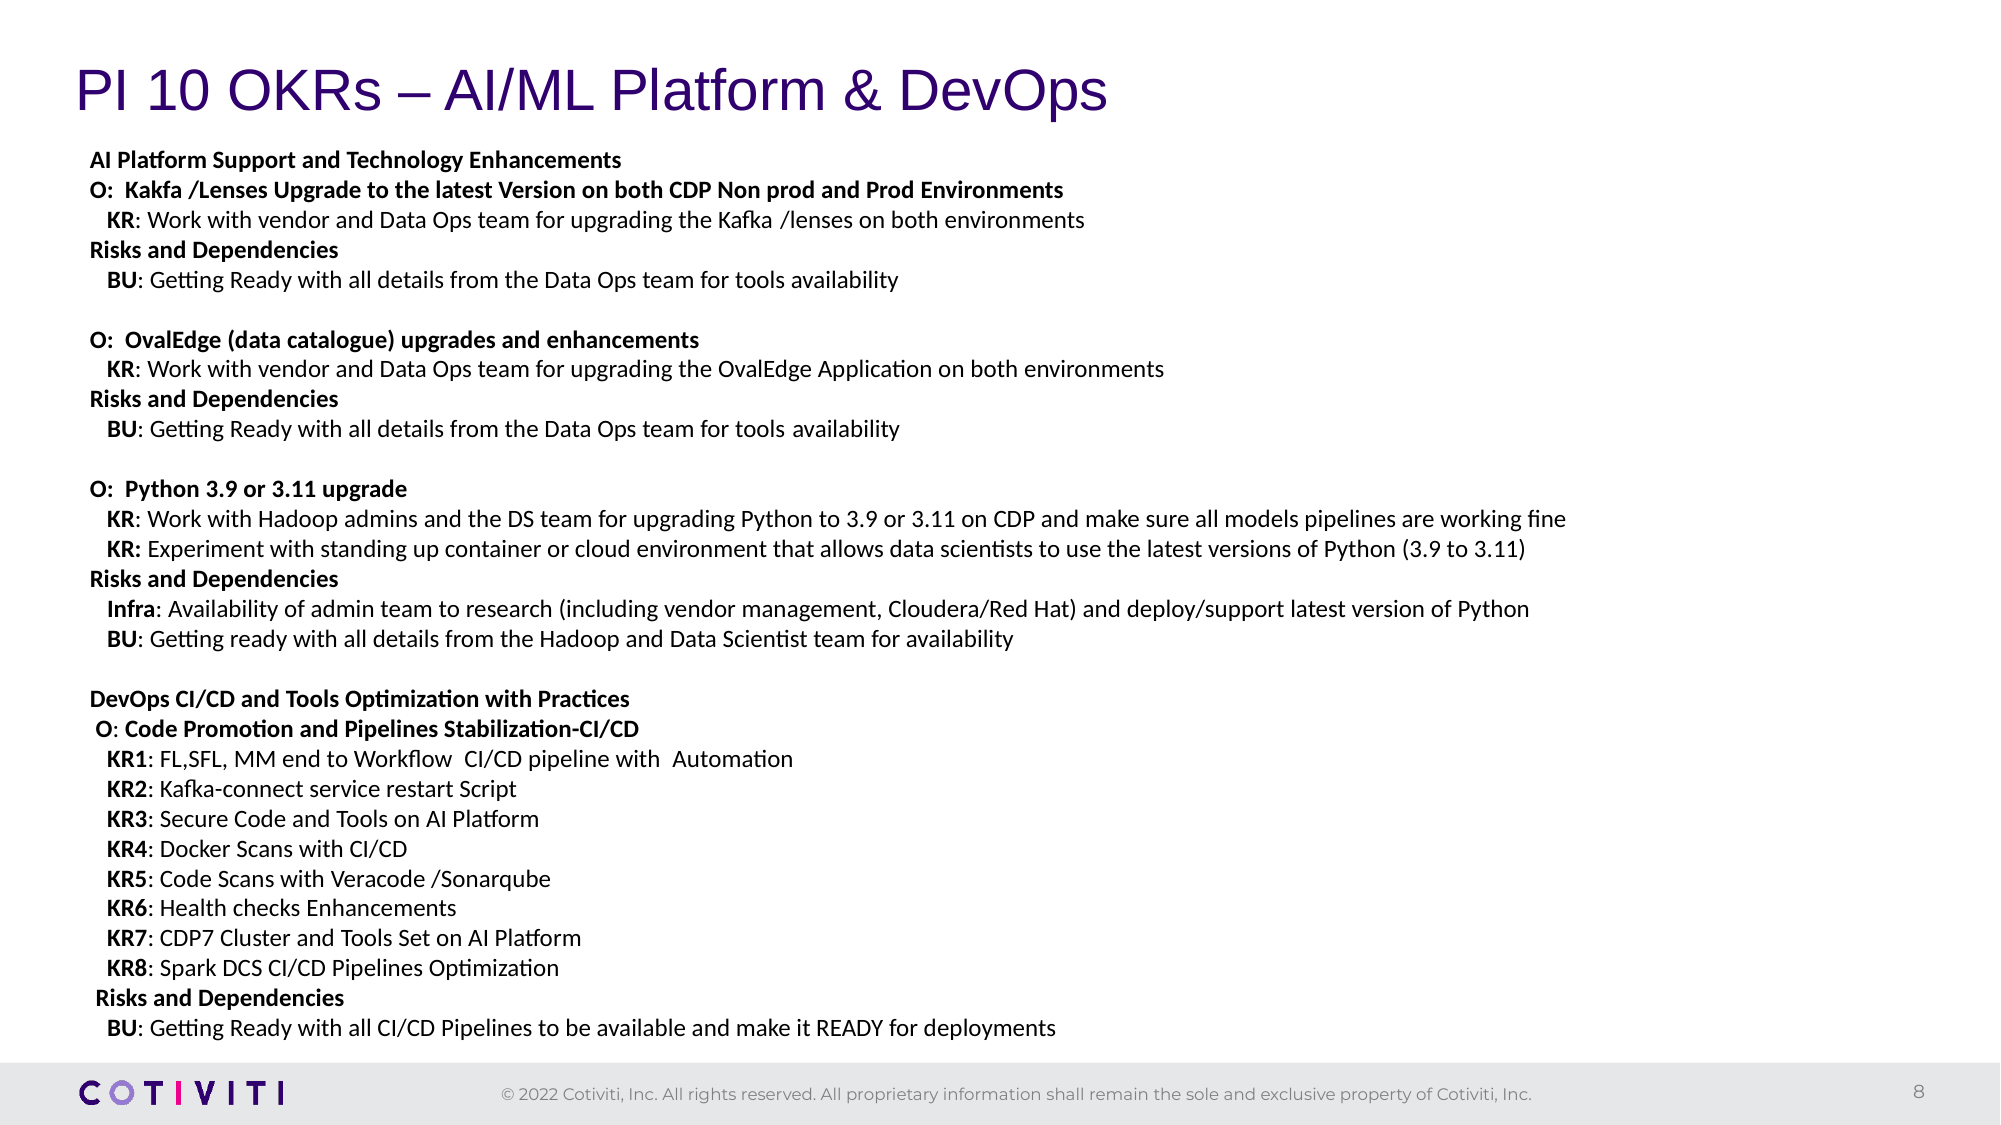

# PI 10 OKRs – AI/ML Platform & DevOps

AI Platform Support and Technology Enhancements
O:  Kakfa /Lenses Upgrade to the latest Version on both CDP Non prod and Prod Environments
   KR: Work with vendor and Data Ops team for upgrading the Kafka /lenses on both environments
Risks and Dependencies
   BU: Getting Ready with all details from the Data Ops team for tools availability

O:  OvalEdge (data catalogue) upgrades and enhancements
   KR: Work with vendor and Data Ops team for upgrading the OvalEdge Application on both environments
Risks and Dependencies
   BU: Getting Ready with all details from the Data Ops team for tools availability

O:  Python 3.9 or 3.11 upgrade
   KR: Work with Hadoop admins and the DS team for upgrading Python to 3.9 or 3.11 on CDP and make sure all models pipelines are working fine
   KR: Experiment with standing up container or cloud environment that allows data scientists to use the latest versions of Python (3.9 to 3.11)
Risks and Dependencies
   Infra: Availability of admin team to research (including vendor management, Cloudera/Red Hat) and deploy/support latest version of Python
   BU: Getting ready with all details from the Hadoop and Data Scientist team for availability

DevOps CI/CD and Tools Optimization with Practices
 O: Code Promotion and Pipelines Stabilization-CI/CD
   KR1: FL,SFL, MM end to Workflow  CI/CD pipeline with  Automation
   KR2: Kafka-connect service restart Script
   KR3: Secure Code and Tools on AI Platform
   KR4: Docker Scans with CI/CD
   KR5: Code Scans with Veracode /Sonarqube
   KR6: Health checks Enhancements
   KR7: CDP7 Cluster and Tools Set on AI Platform
   KR8: Spark DCS CI/CD Pipelines Optimization
 Risks and Dependencies
   BU: Getting Ready with all CI/CD Pipelines to be available and make it READY for deployments

8